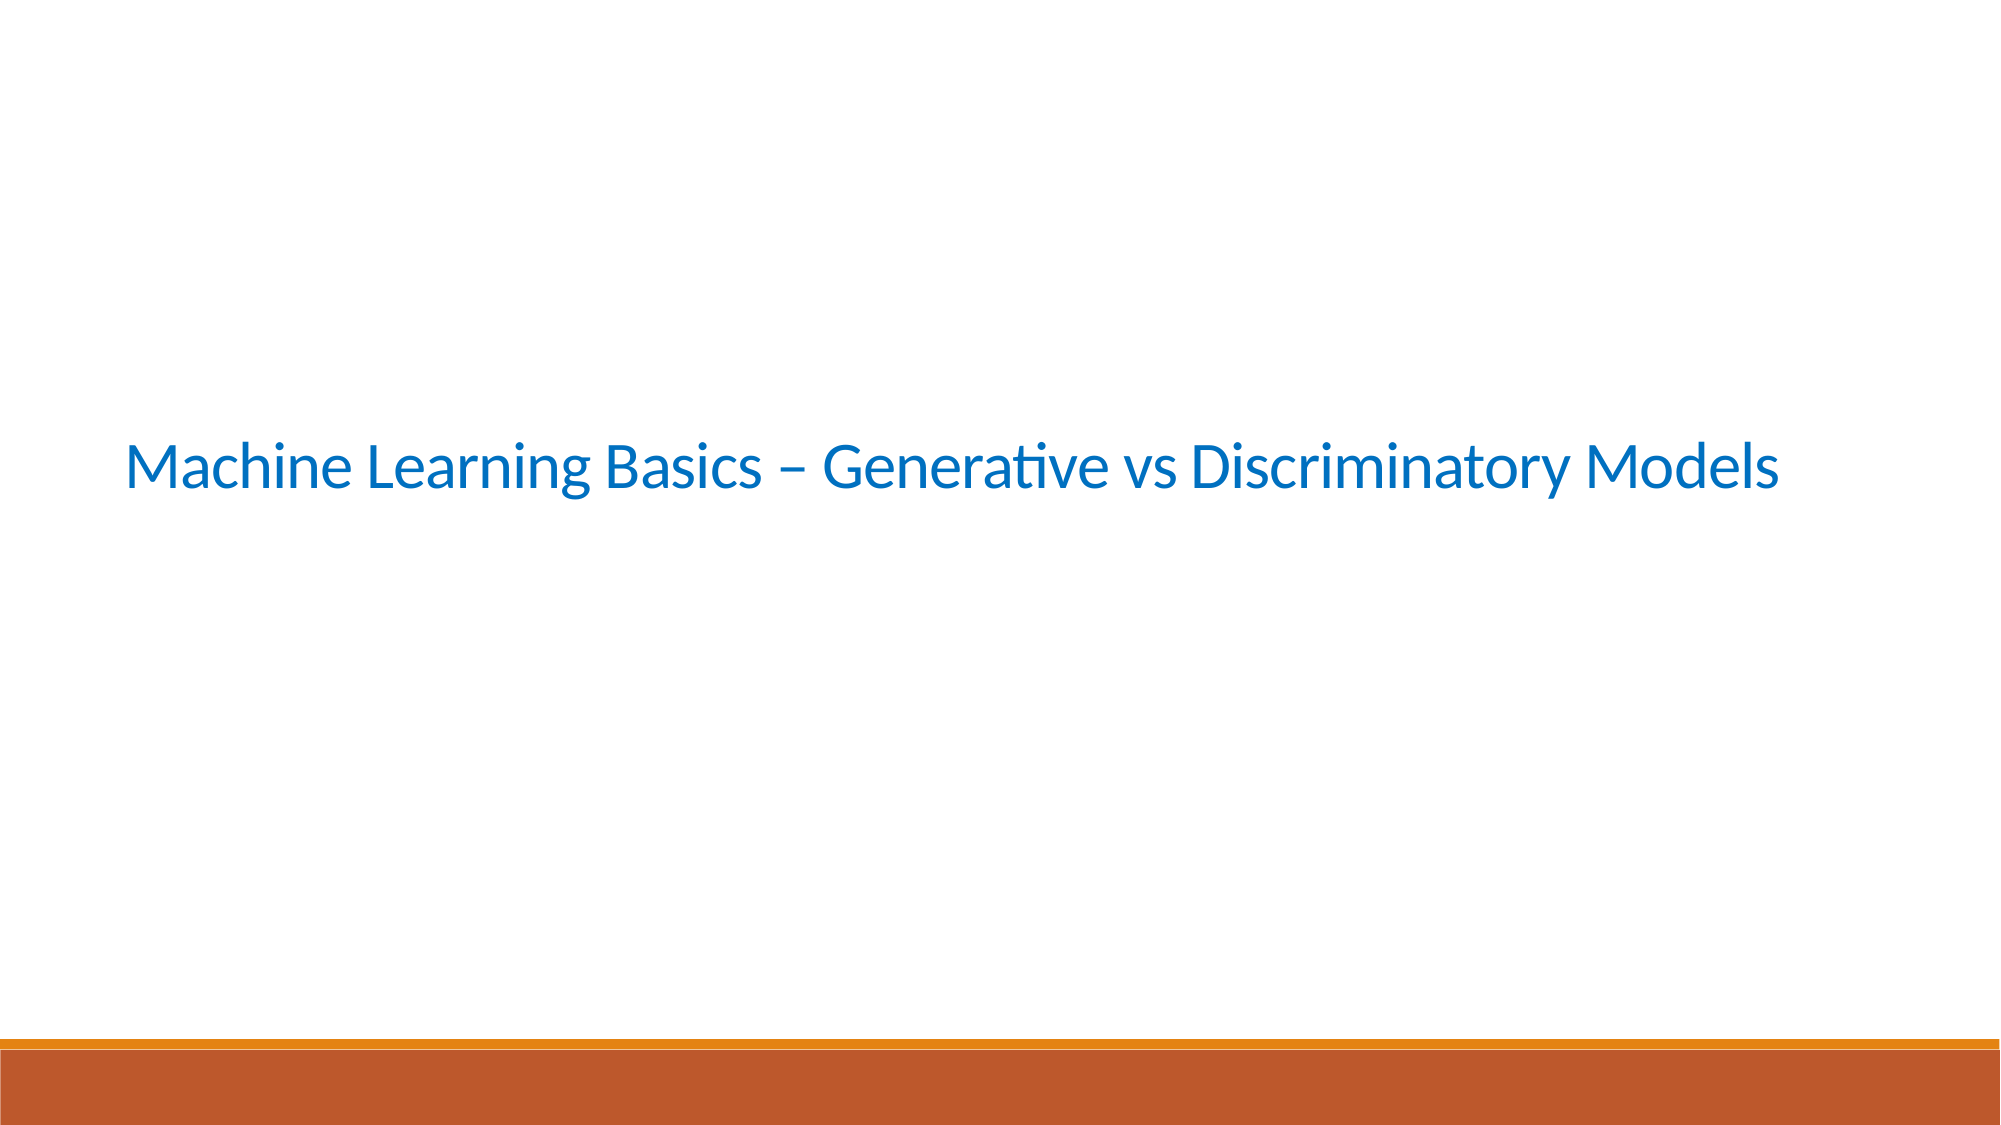

Machine Learning Basics – Generative vs Discriminatory Models